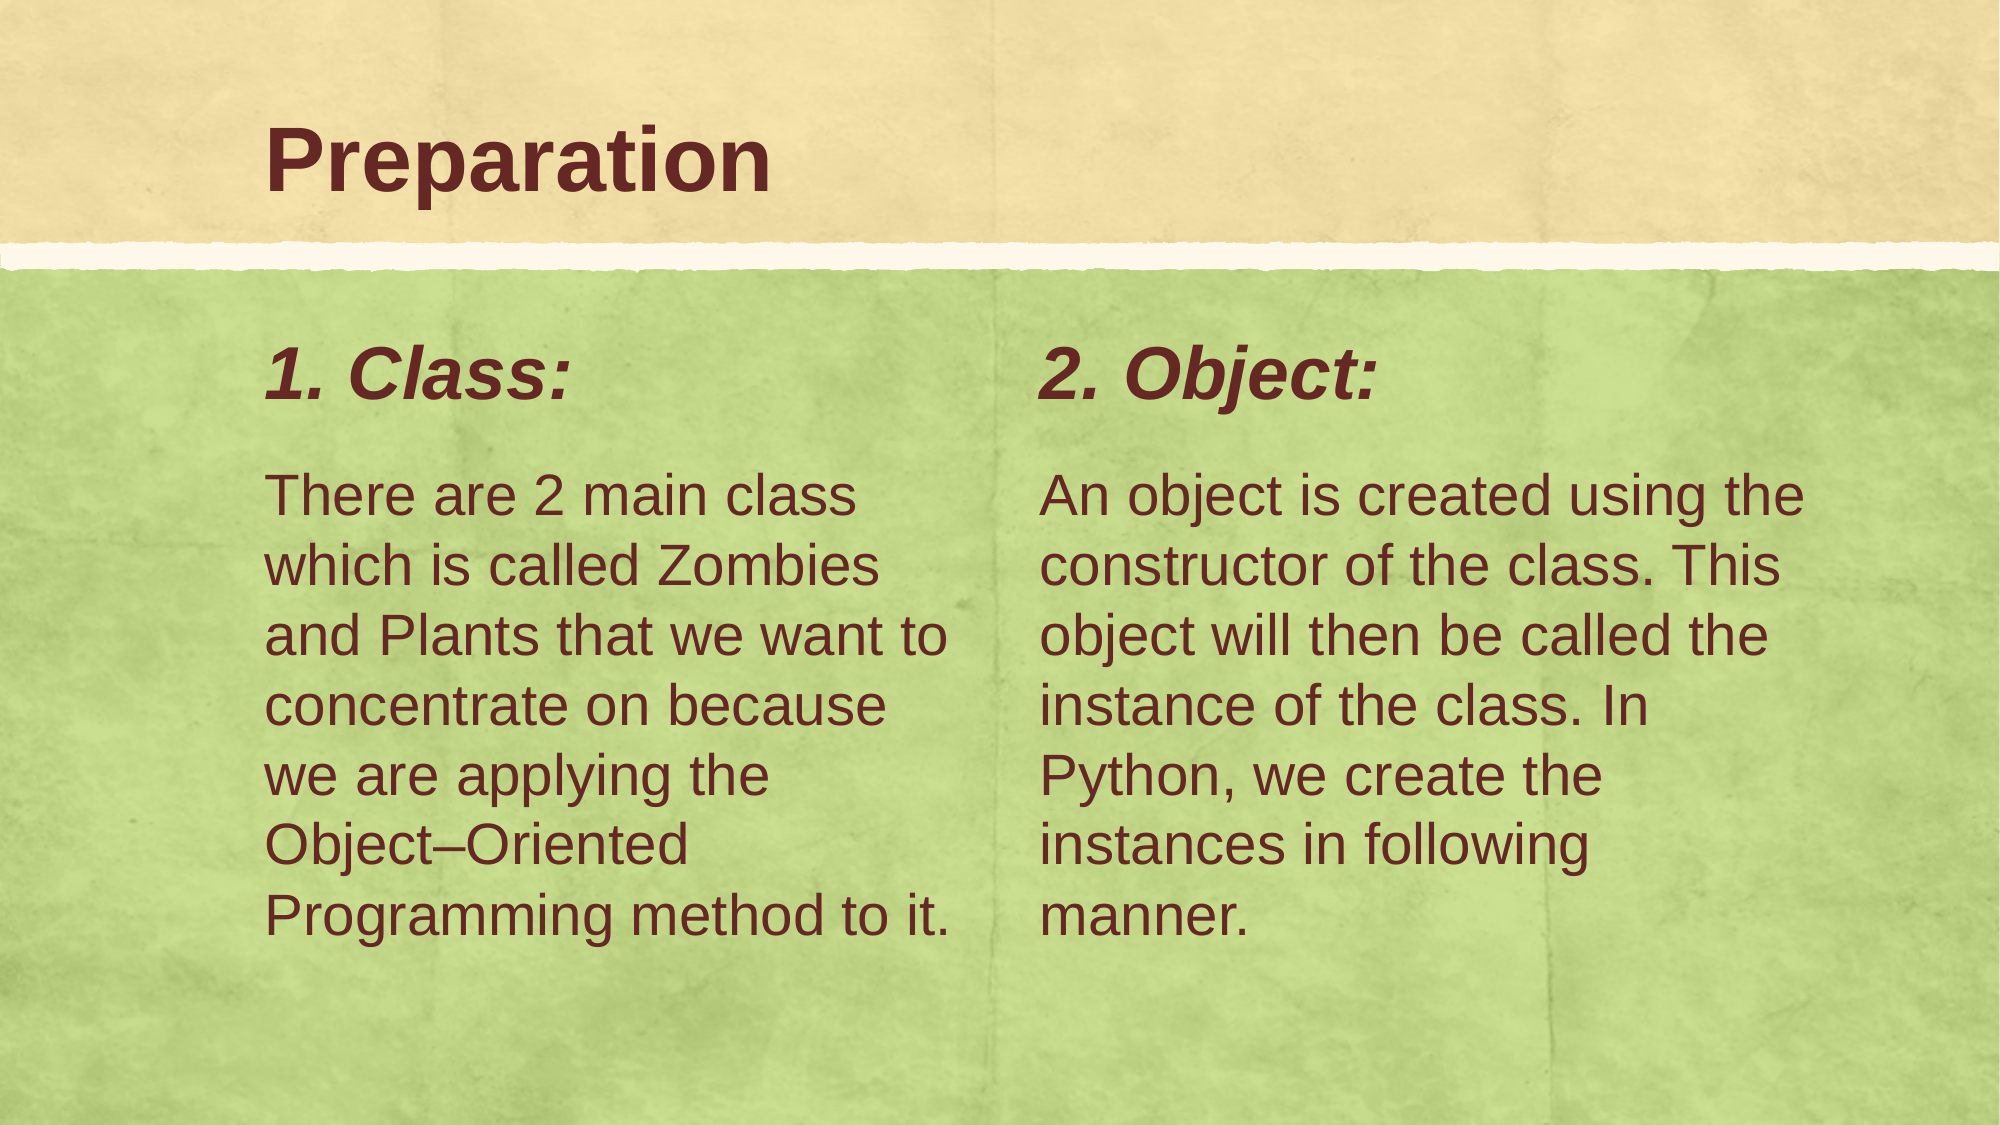

# Preparation
1. Class:
2. Object:
There are 2 main class which is called Zombies and Plants that we want to concentrate on because we are applying the Object–Oriented Programming method to it.

An object is created using the constructor of the class. This object will then be called the instance of the class. In Python, we create the instances in following manner.